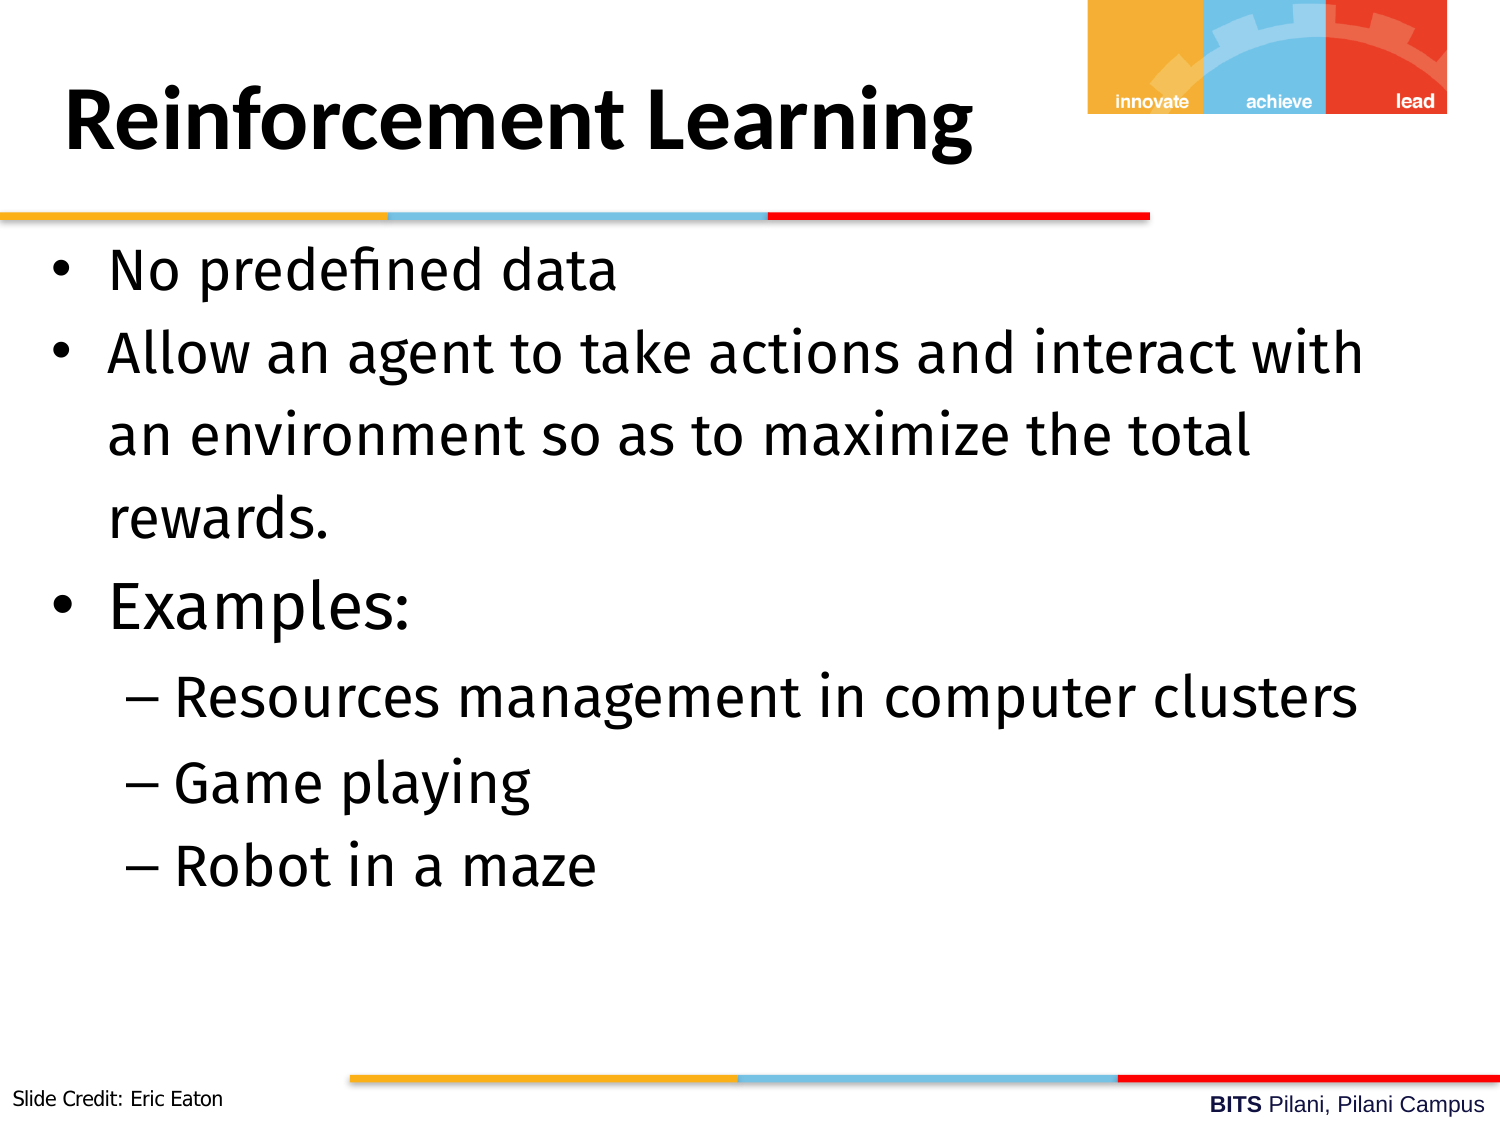

# Reinforcement Learning
No predefined data
Allow an agent to take actions and interact with an environment so as to maximize the total rewards.
Examples:
Resources management in computer clusters
Game playing
Robot in a maze
Slide Credit: Eric Eaton